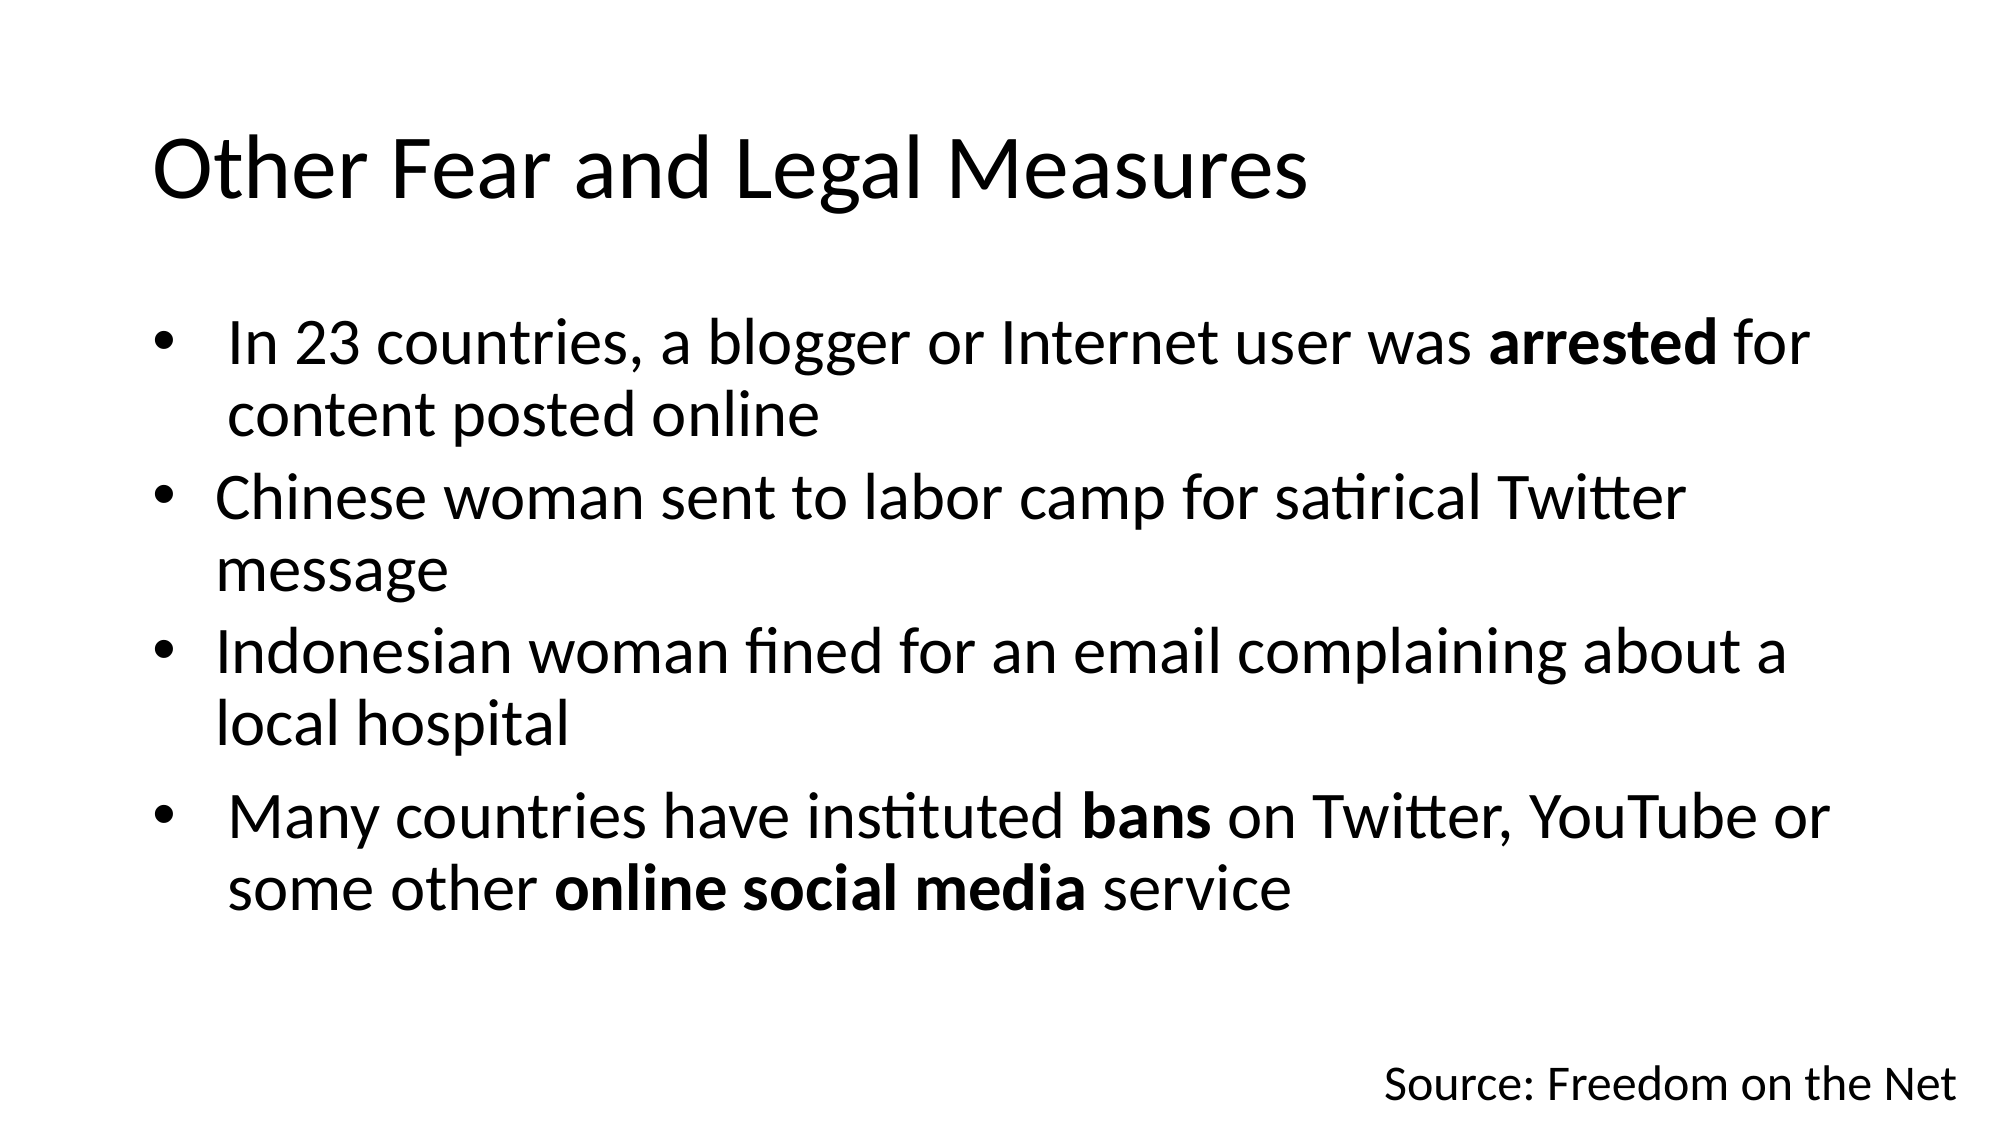

# Other Fear and Legal Measures
In 23 countries, a blogger or Internet user was arrested for content posted online
Chinese woman sent to labor camp for satirical Twitter message
Indonesian woman fined for an email complaining about a local hospital
Many countries have instituted bans on Twitter, YouTube or some other online social media service
Source: Freedom on the Net